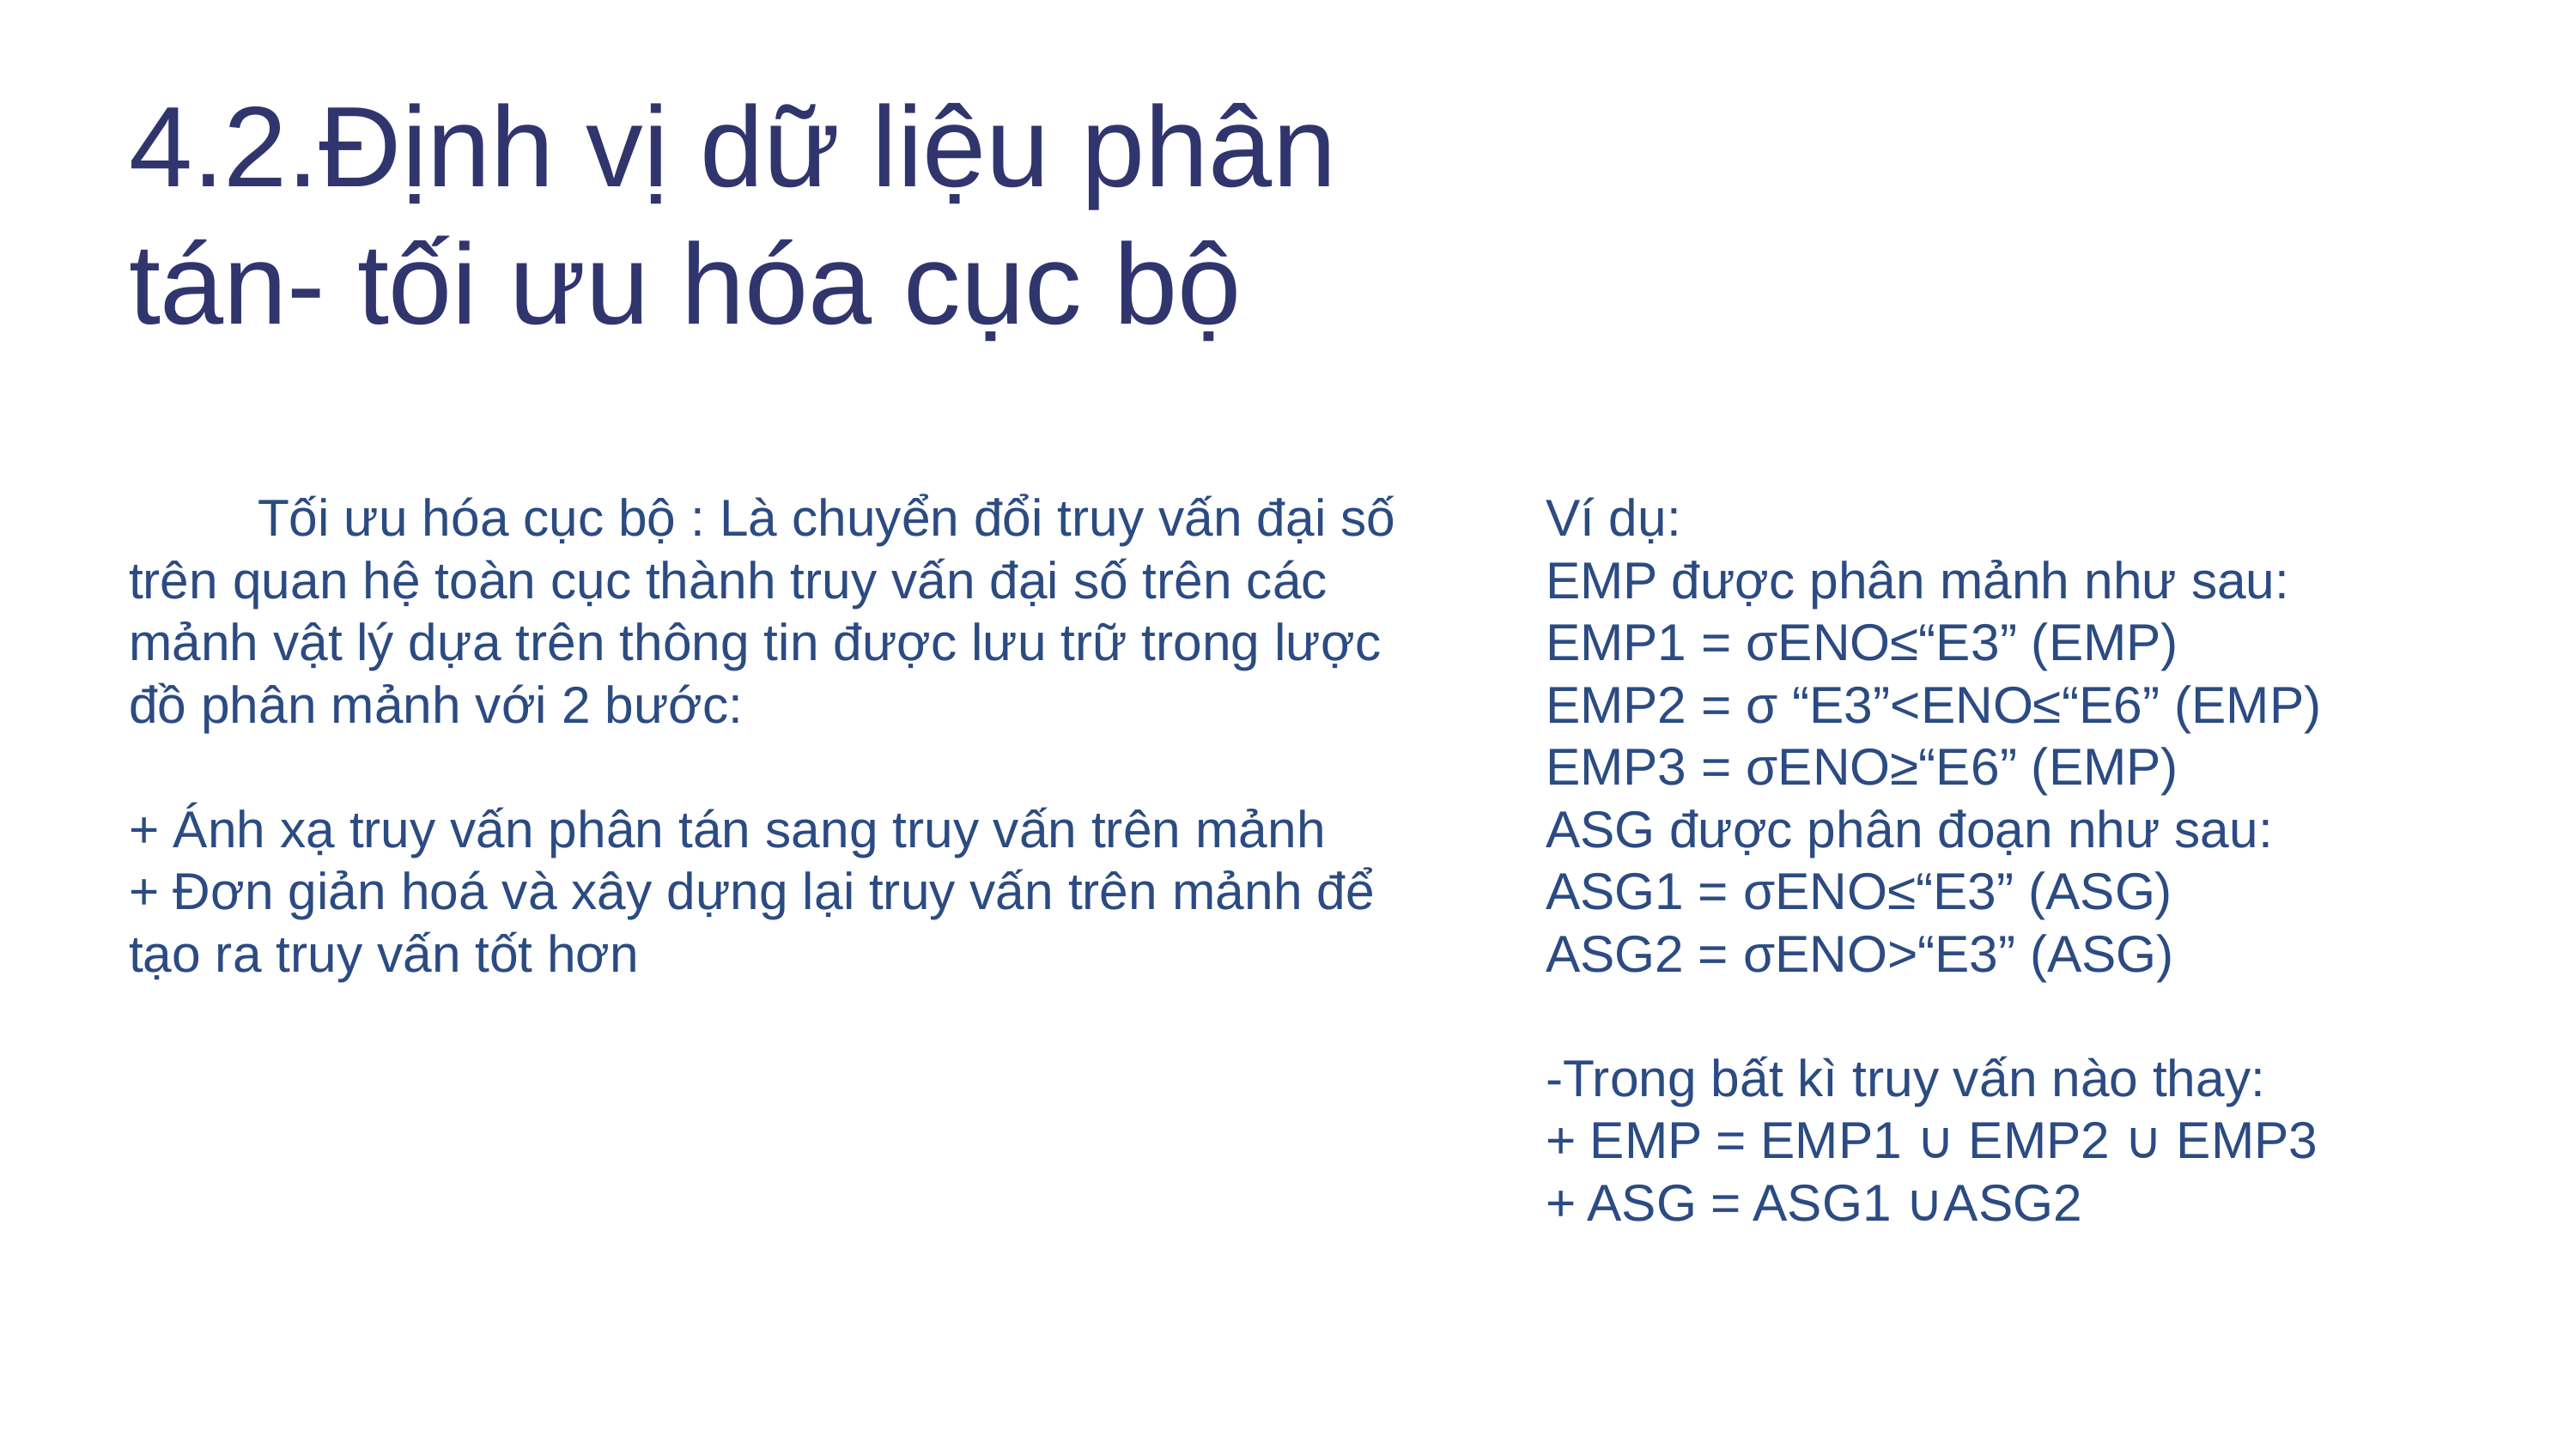

4.2.Định vị dữ liệu phân tán- tối ưu hóa cục bộ
	Tối ưu hóa cục bộ : Là chuyển đổi truy vấn đại số trên quan hệ toàn cục thành truy vấn đại số trên các mảnh vật lý dựa trên thông tin được lưu trữ trong lược đồ phân mảnh với 2 bước:

+ Ánh xạ truy vấn phân tán sang truy vấn trên mảnh
+ Đơn giản hoá và xây dựng lại truy vấn trên mảnh để tạo ra truy vấn tốt hơn
Ví dụ:
EMP được phân mảnh như sau:
EMP1 = σENO≤“E3” (EMP)
EMP2 = σ “E3”<ENO≤“E6” (EMP)
EMP3 = σENO≥“E6” (EMP)
ASG được phân đoạn như sau:
ASG1 = σENO≤“E3” (ASG)
ASG2 = σENO>“E3” (ASG)

-Trong bất kì truy vấn nào thay:
+ EMP = EMP1 ∪ EMP2 ∪ EMP3
+ ASG = ASG1 ∪ASG2